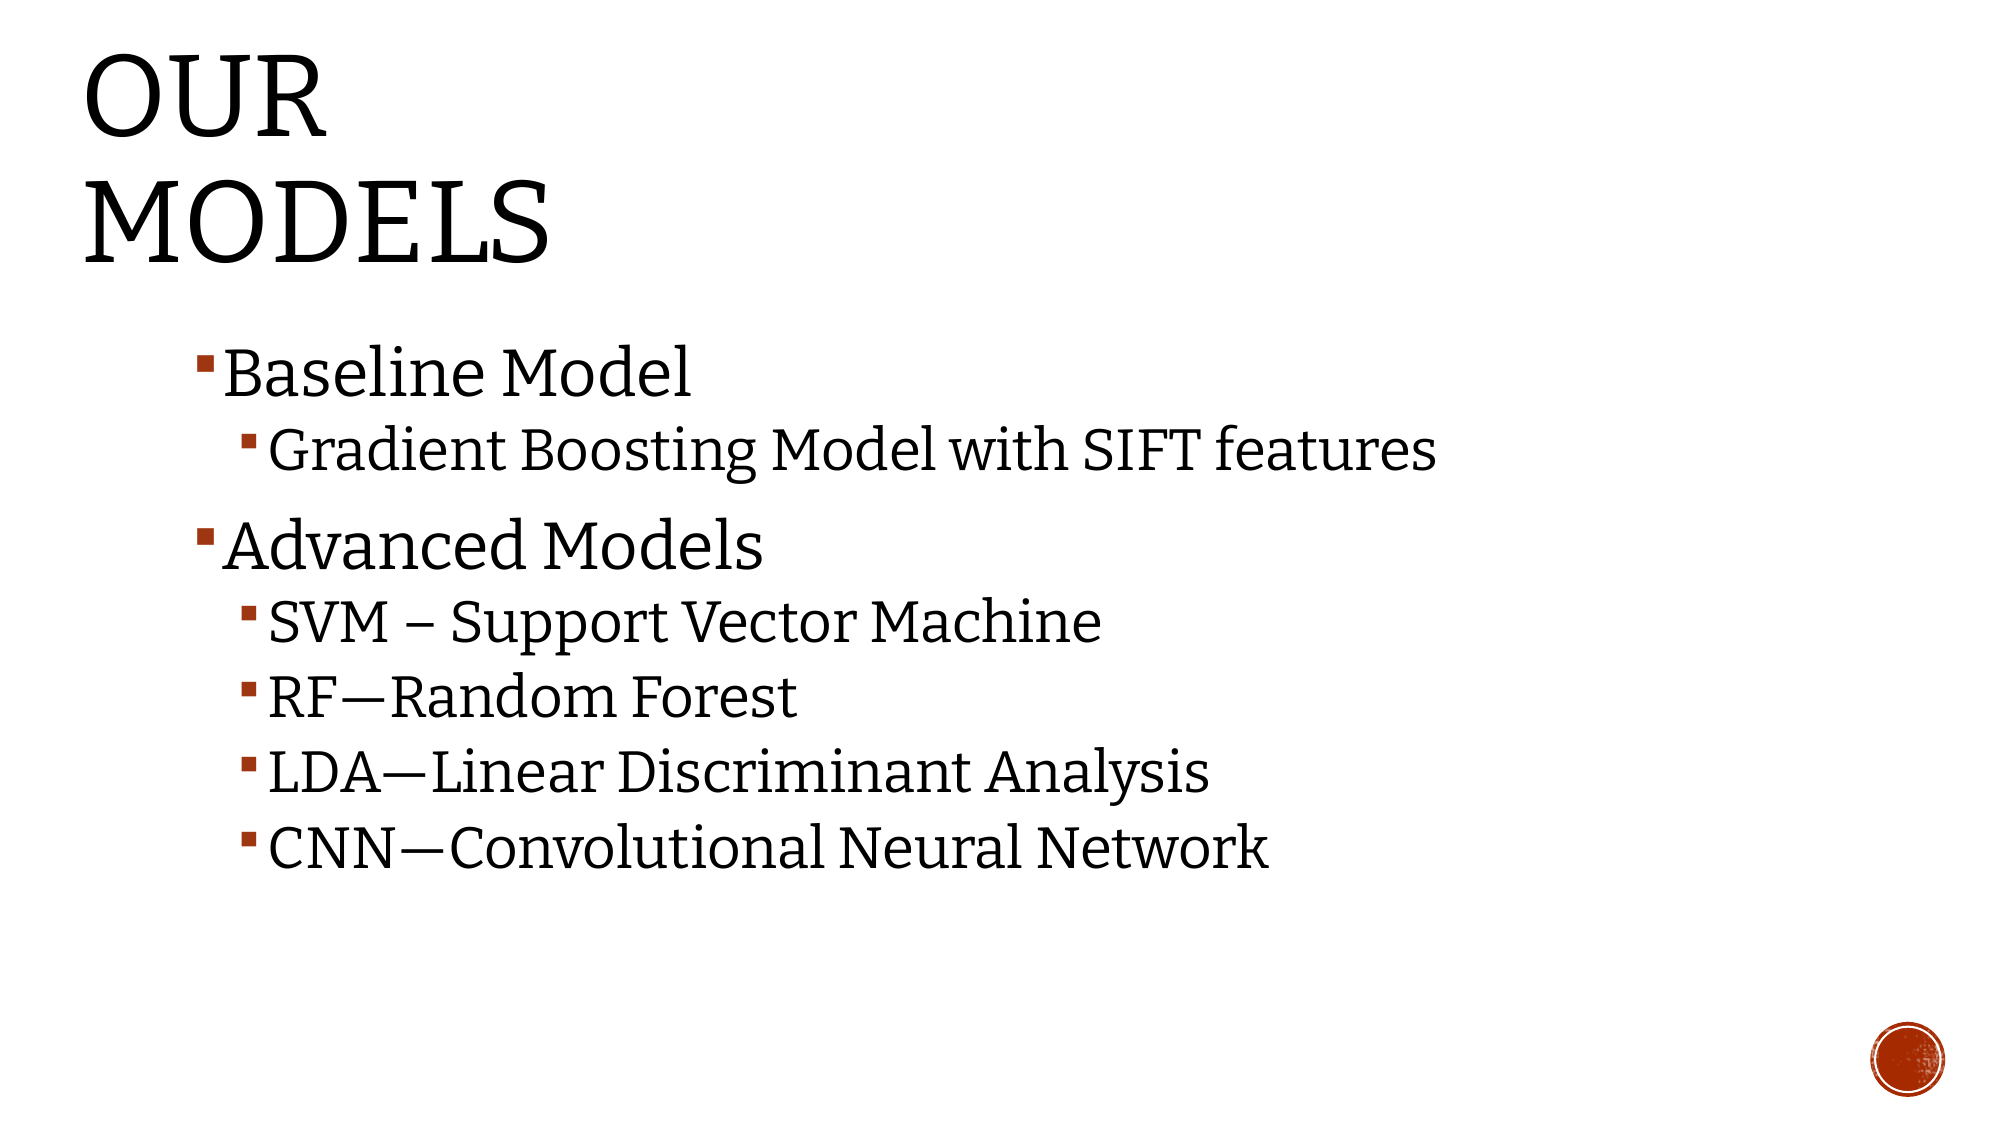

# Our MODELs

Baseline Model
Gradient Boosting Model with SIFT features
Advanced Models
SVM – Support Vector Machine
RF—Random Forest
LDA—Linear Discriminant Analysis
CNN—Convolutional Neural Network